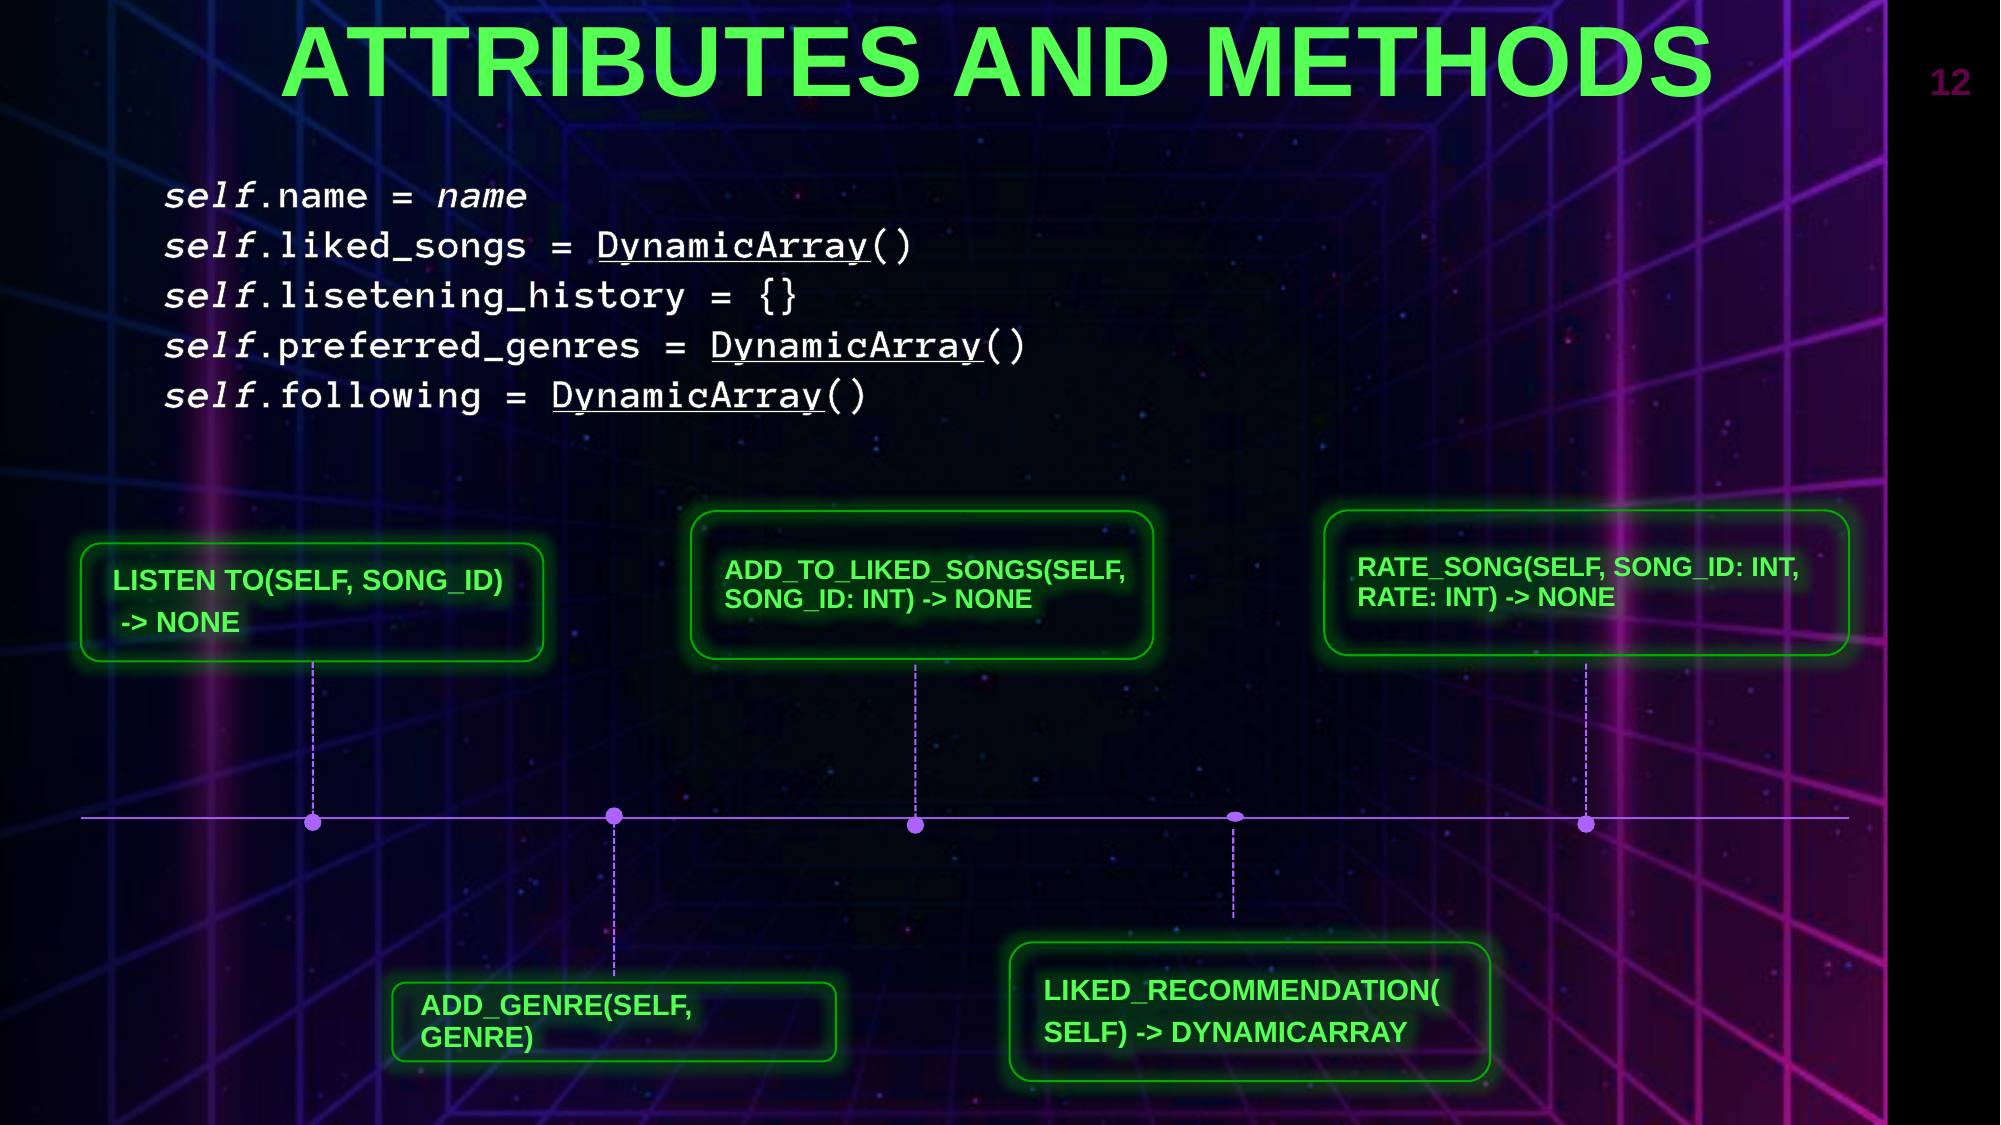

12
# Attributes and methods
self.name = name
self.liked_songs = DynamicArray()
self.lisetening_history = {}
self.preferred_genres = DynamicArray()
self.following = DynamicArray()

listen to(self, song_id)
 -> None

add_genre(self, genre)

add_to_liked_songs(self, song_id: int) -> None

liked_recommendation(
self) -> DynamicArray

rate_song(self, song_id: int, rate: int) -> None